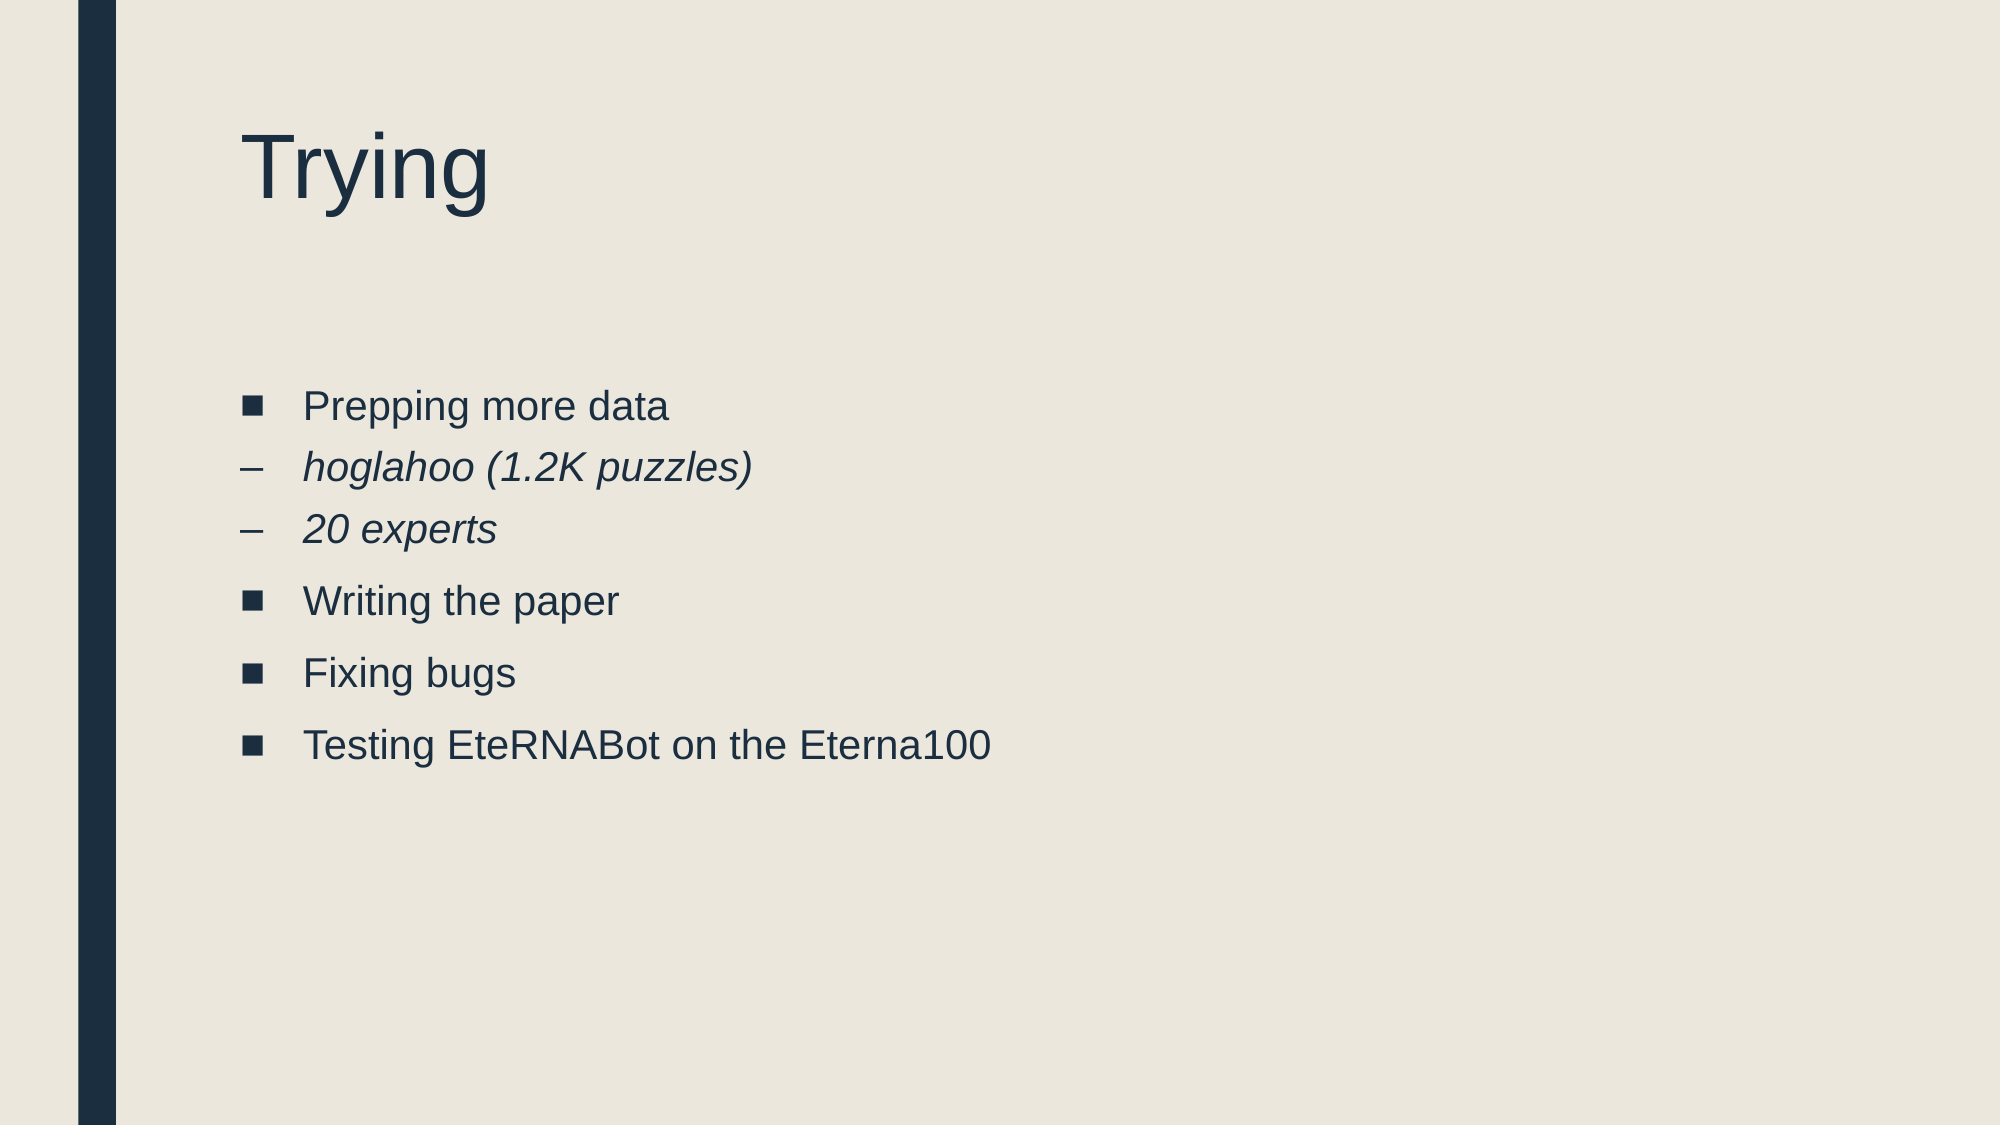

# Trying
Prepping more data
hoglahoo (1.2K puzzles)
20 experts
Writing the paper
Fixing bugs
Testing EteRNABot on the Eterna100